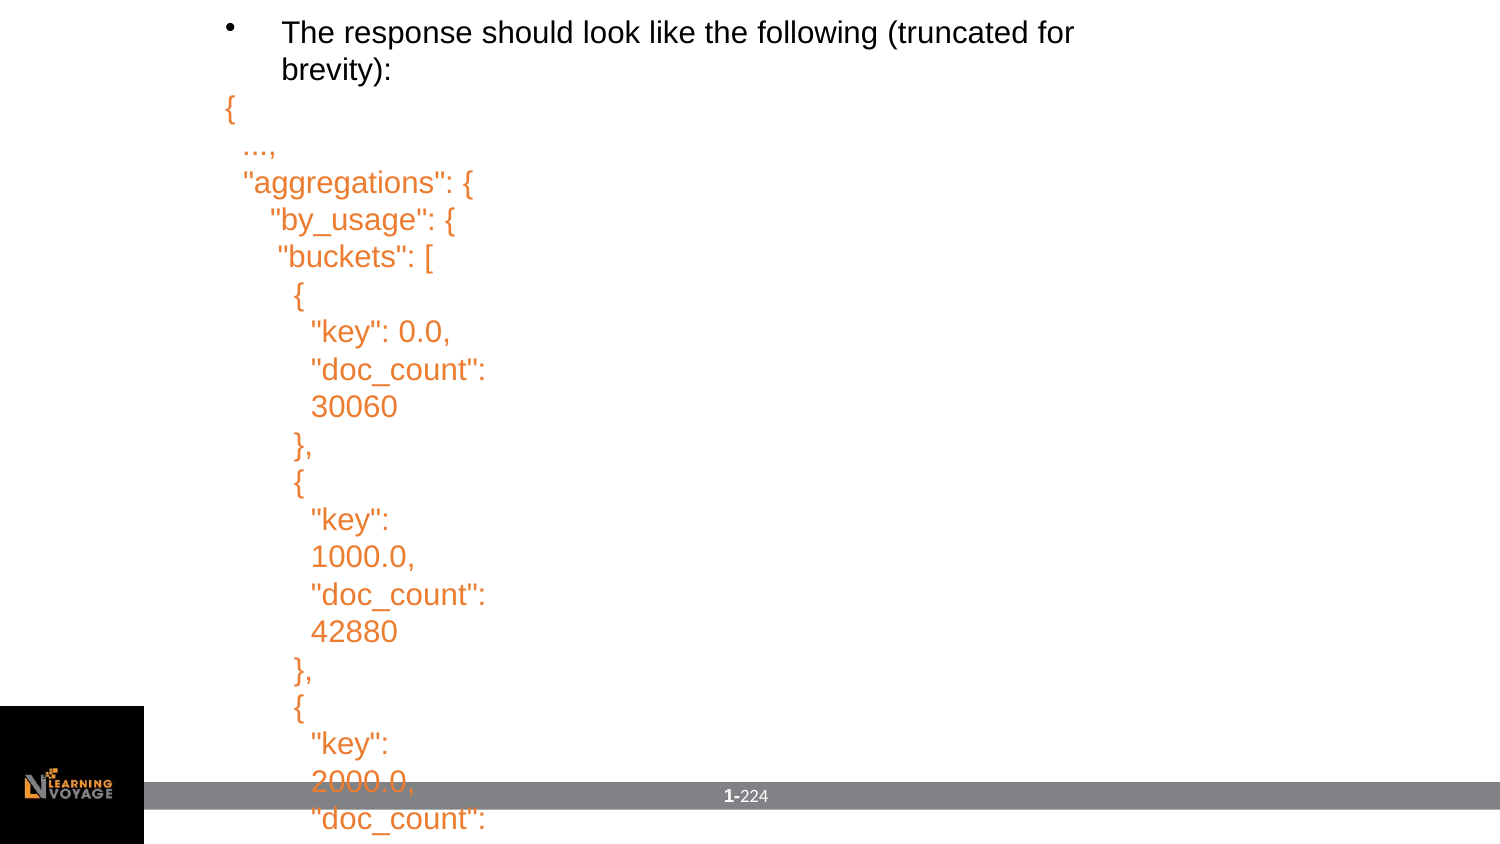

The response should look like the following (truncated for brevity):
{
...,
"aggregations": {  "by_usage": {
"buckets": [
{
"key": 0.0,
"doc_count": 30060
},
{
"key": 1000.0,
"doc_count": 42880
},
{
"key": 2000.0,
"doc_count": 42041
},
...
}
1-224